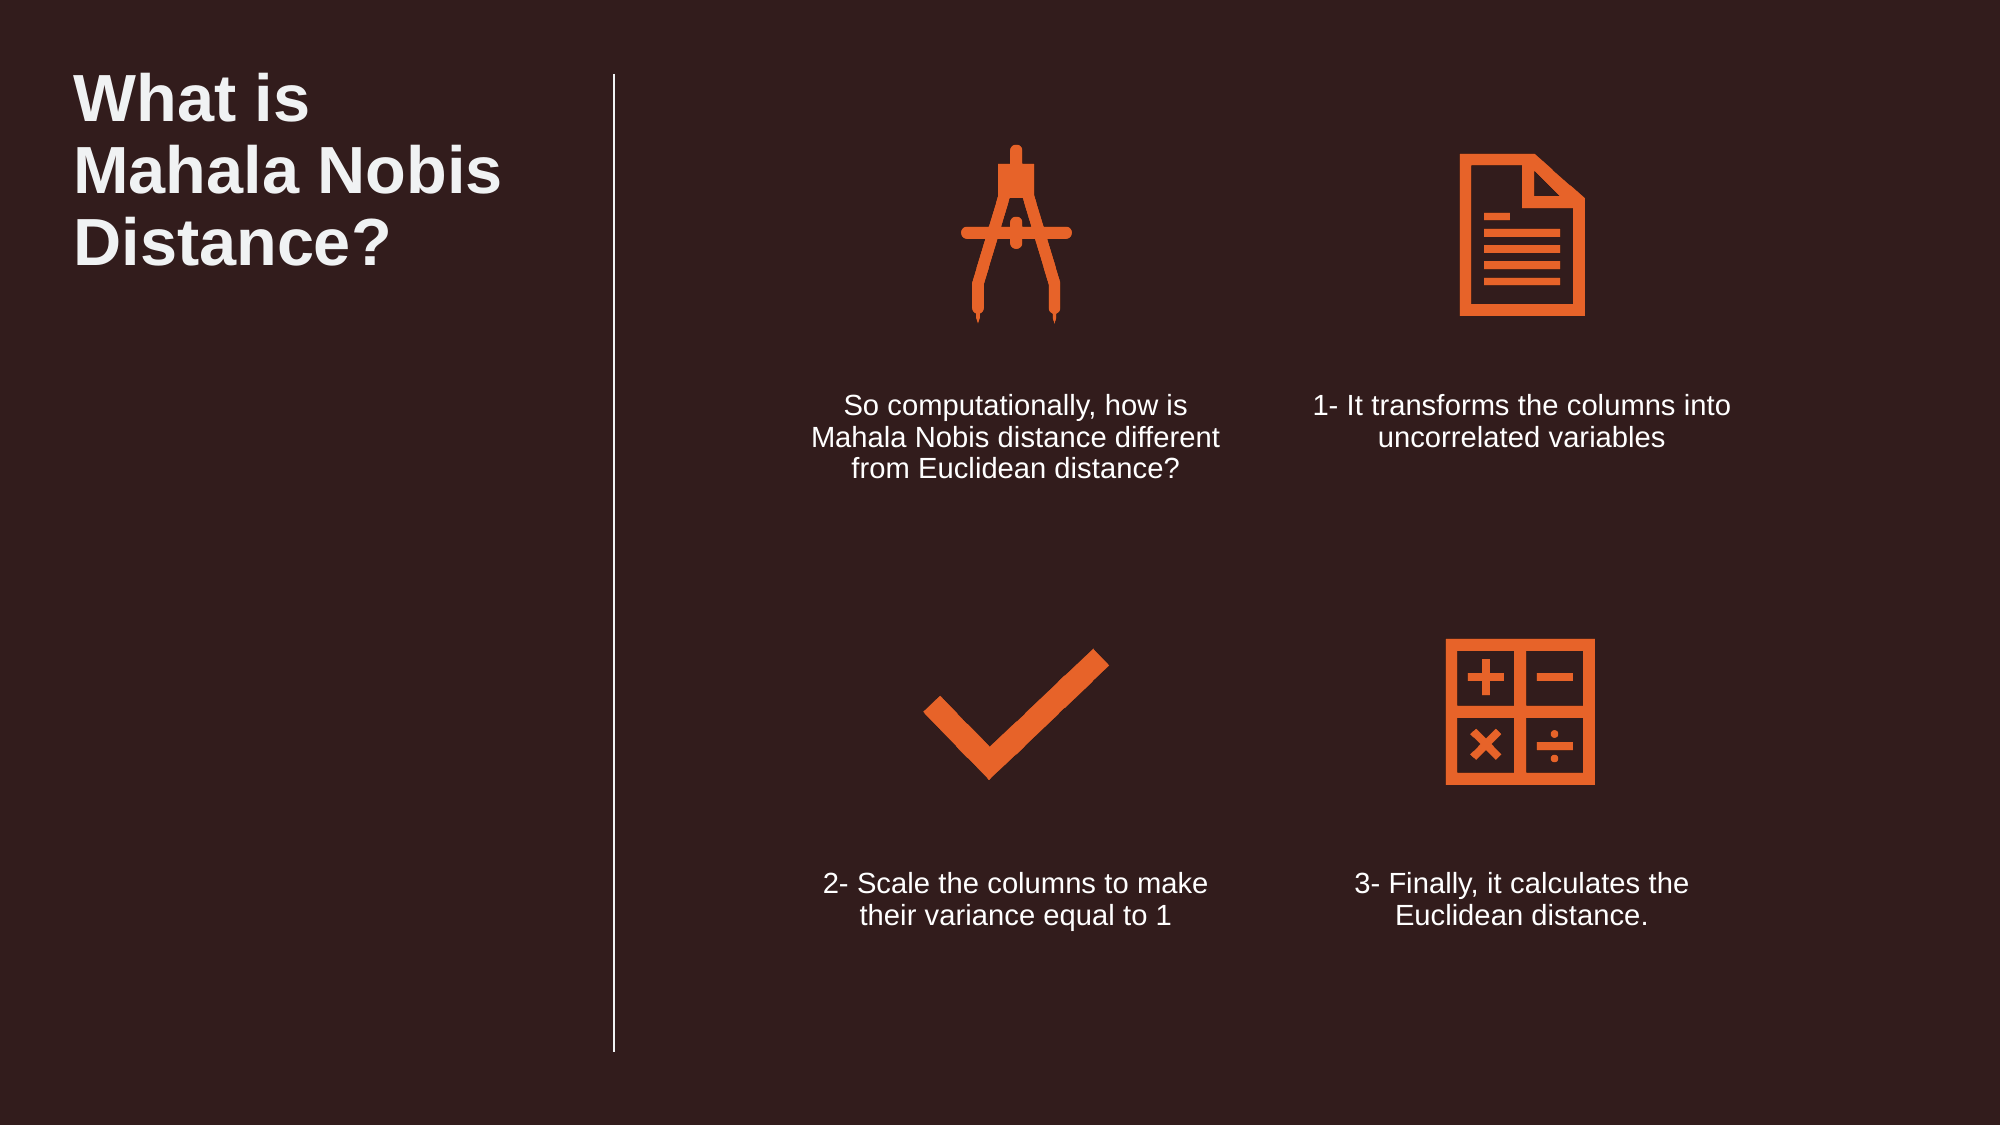

# What is Mahala Nobis Distance?
So computationally, how is Mahala Nobis distance different from Euclidean distance?
1- It transforms the columns into uncorrelated variables
2- Scale the columns to make their variance equal to 1
3- Finally, it calculates the Euclidean distance.